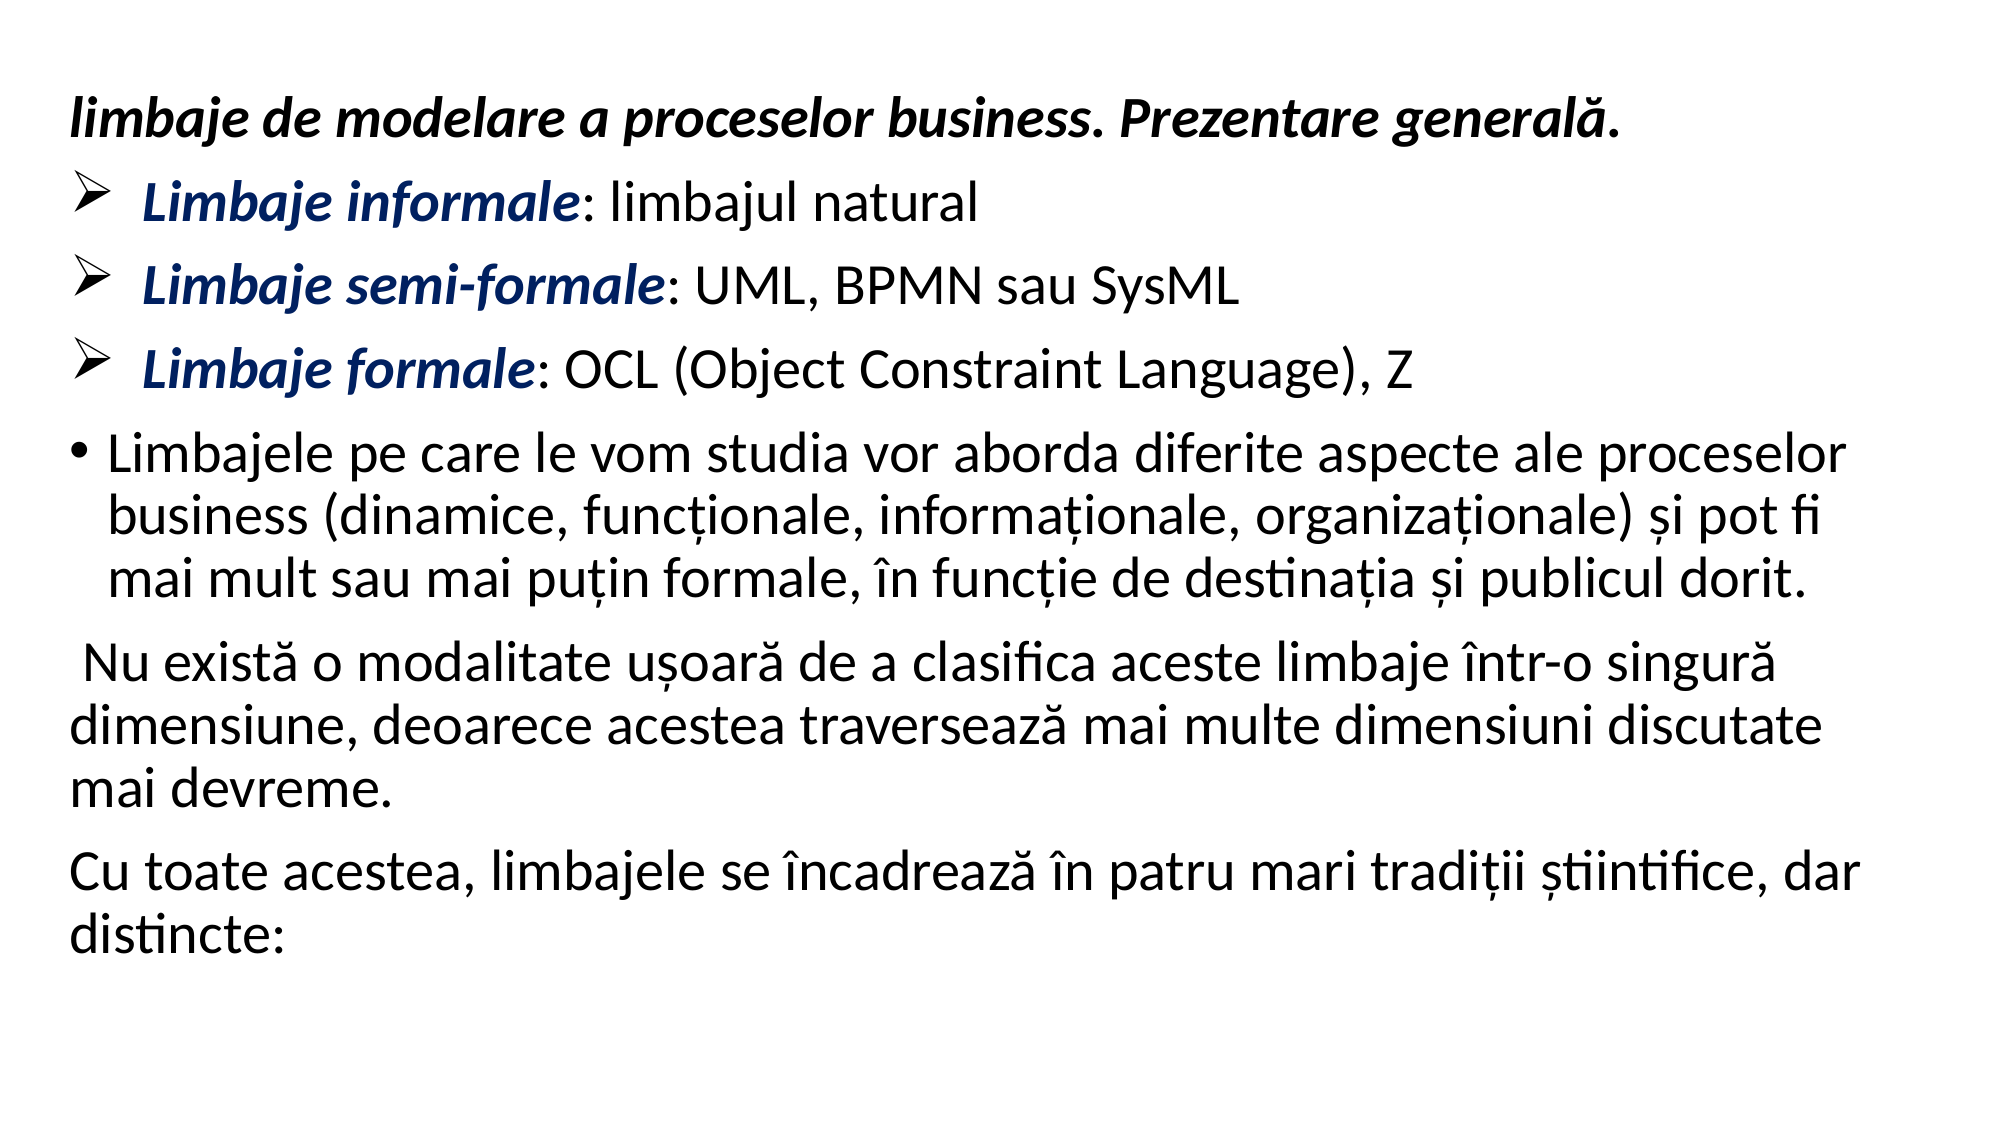

limbaje de modelare a proceselor business. Prezentare generală.
  Limbaje informale: limbajul natural
  Limbaje semi-formale: UML, BPMN sau SysML
  Limbaje formale: OCL (Object Constraint Language), Z
Limbajele pe care le vom studia vor aborda diferite aspecte ale proceselor business (dinamice, funcţionale, informaţionale, organizaţionale) şi pot fi mai mult sau mai puţin formale, în funcţie de destinaţia şi publicul dorit.
 Nu există o modalitate uşoară de a clasifica aceste limbaje într-o singură dimensiune, deoarece acestea traversează mai multe dimensiuni discutate mai devreme.
Cu toate acestea, limbajele se încadrează în patru mari tradiţii ştiintifice, dar distincte: